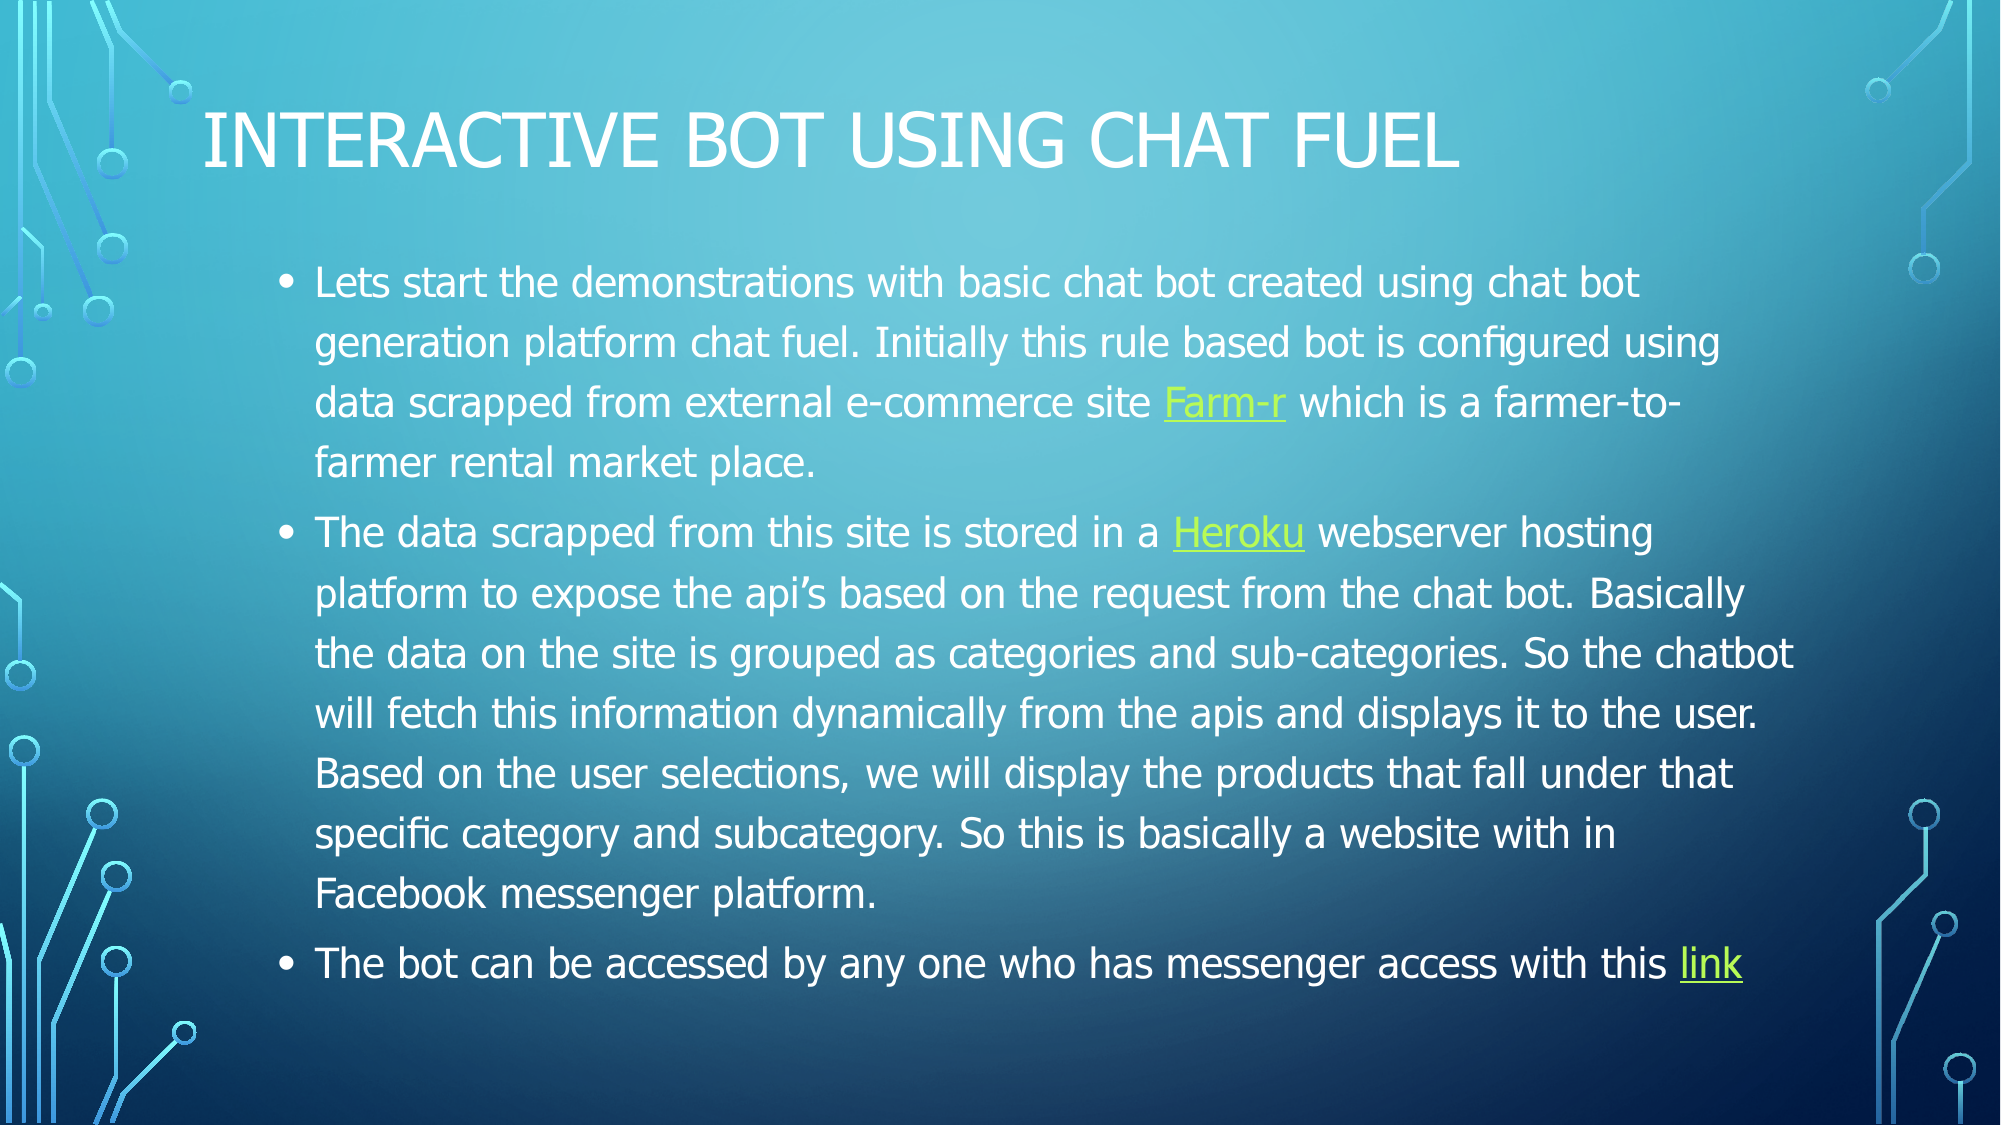

# Interactive BOT Using chat fuel
Lets start the demonstrations with basic chat bot created using chat bot generation platform chat fuel. Initially this rule based bot is configured using data scrapped from external e-commerce site Farm-r which is a farmer-to-farmer rental market place.
The data scrapped from this site is stored in a Heroku webserver hosting platform to expose the api’s based on the request from the chat bot. Basically the data on the site is grouped as categories and sub-categories. So the chatbot will fetch this information dynamically from the apis and displays it to the user. Based on the user selections, we will display the products that fall under that specific category and subcategory. So this is basically a website with in Facebook messenger platform.
The bot can be accessed by any one who has messenger access with this link